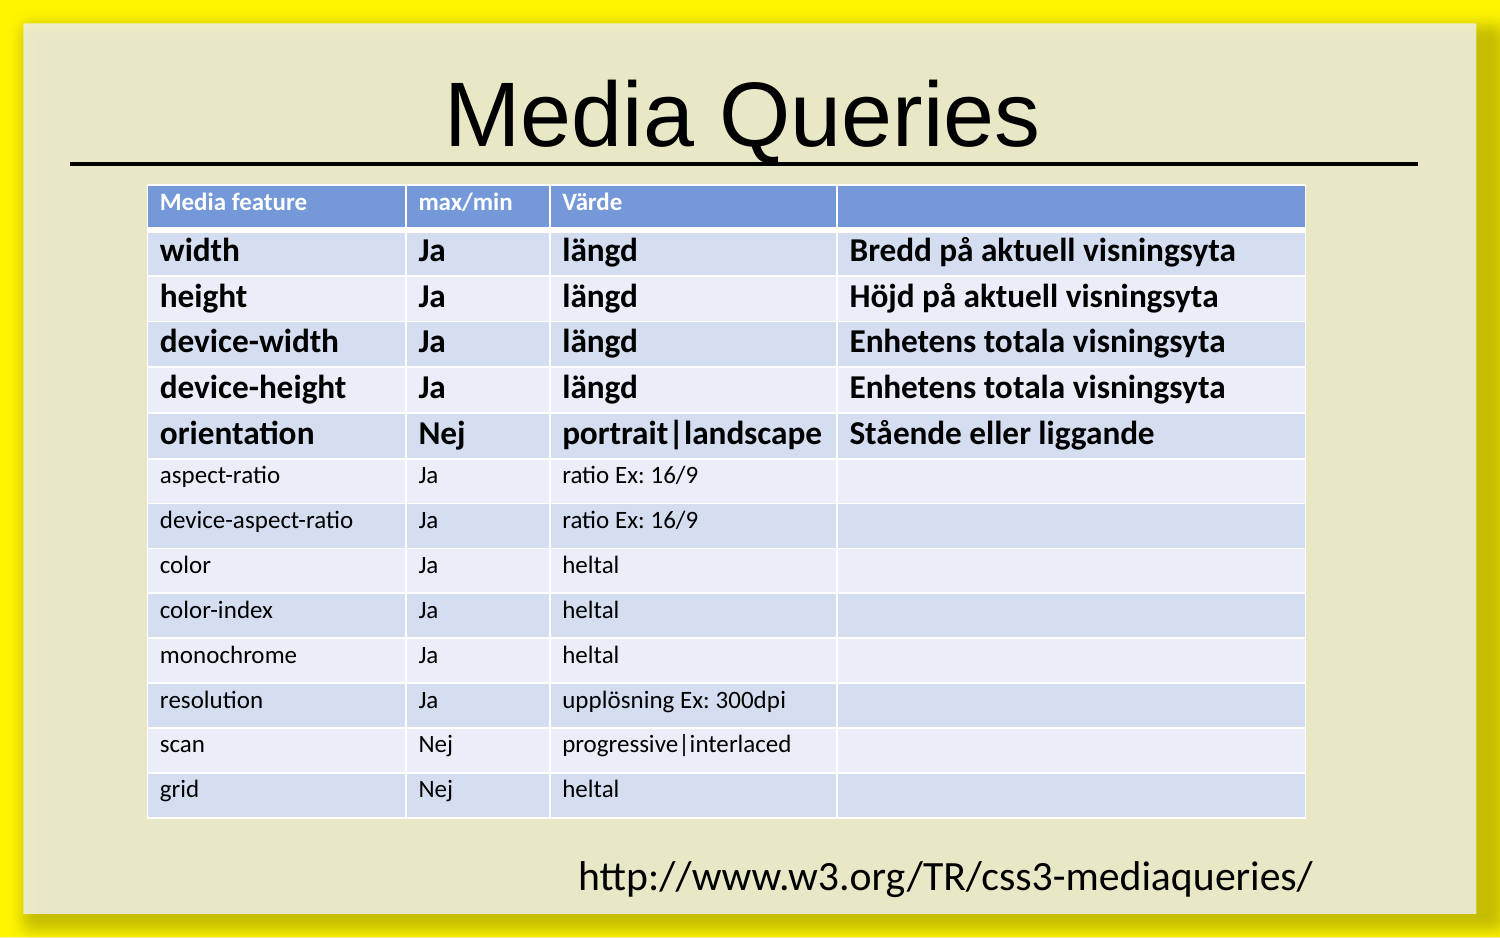

# Media Queries
| Media feature | max/min | Värde |  |
| --- | --- | --- | --- |
| width | Ja | längd | Bredd på aktuell visningsyta |
| height | Ja | längd | Höjd på aktuell visningsyta |
| device-width | Ja | längd | Enhetens totala visningsyta |
| device-height | Ja | längd | Enhetens totala visningsyta |
| orientation | Nej | portrait|landscape | Stående eller liggande |
| aspect-ratio | Ja | ratio Ex: 16/9 |  |
| device-aspect-ratio | Ja | ratio Ex: 16/9 |  |
| color | Ja | heltal |  |
| color-index | Ja | heltal |  |
| monochrome | Ja | heltal |  |
| resolution | Ja | upplösning Ex: 300dpi |  |
| scan | Nej | progressive|interlaced |  |
| grid | Nej | heltal |  |
http://www.w3.org/TR/css3-mediaqueries/